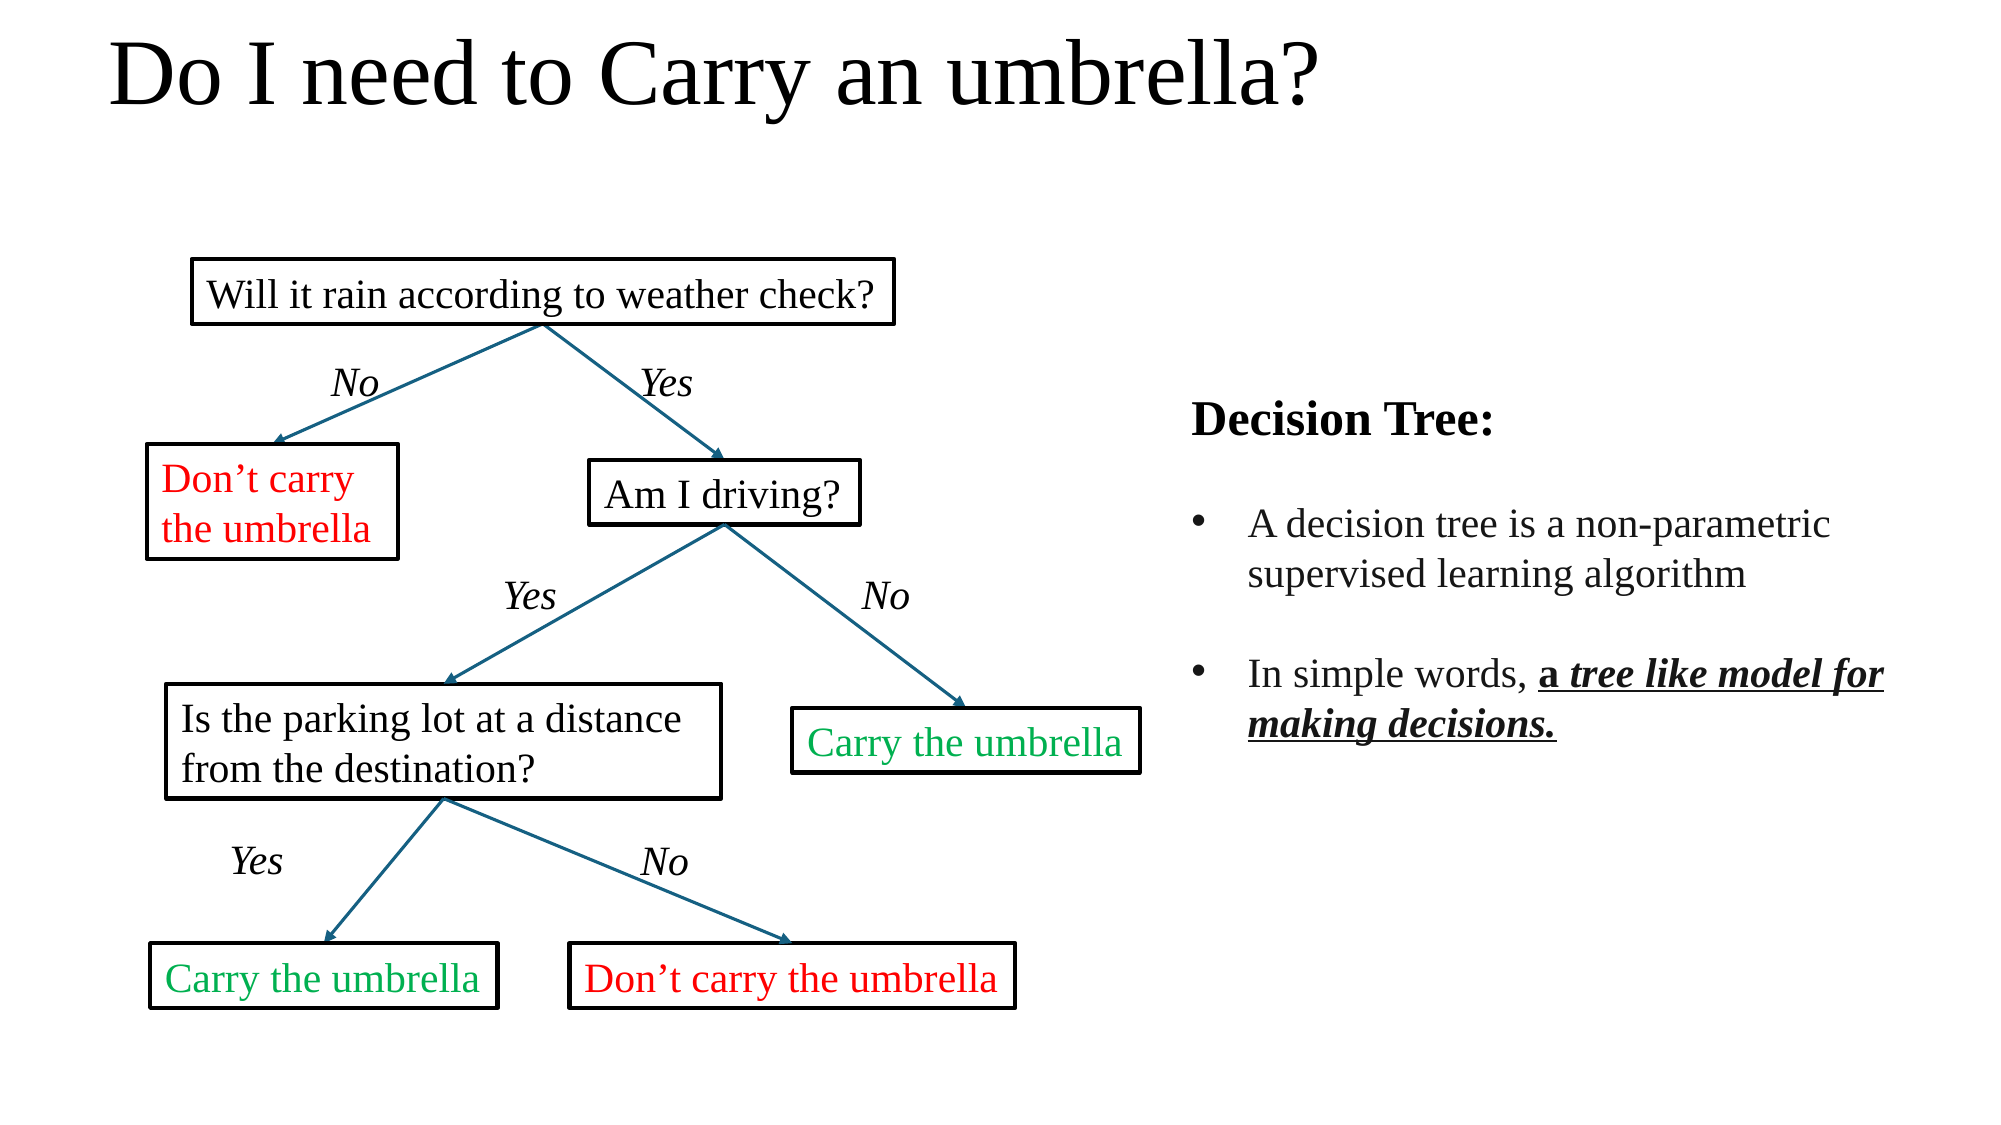

# Do I need to Carry an umbrella?
Will it rain according to weather check?
No
Yes
Decision Tree:

A decision tree is a non-parametric supervised learning algorithm

In simple words, a tree like model for making decisions.

Don’t carry the umbrella
Am I driving?
Yes
No
Is the parking lot at a distance from the destination?
Carry the umbrella
Yes
No
Carry the umbrella
Don’t carry the umbrella